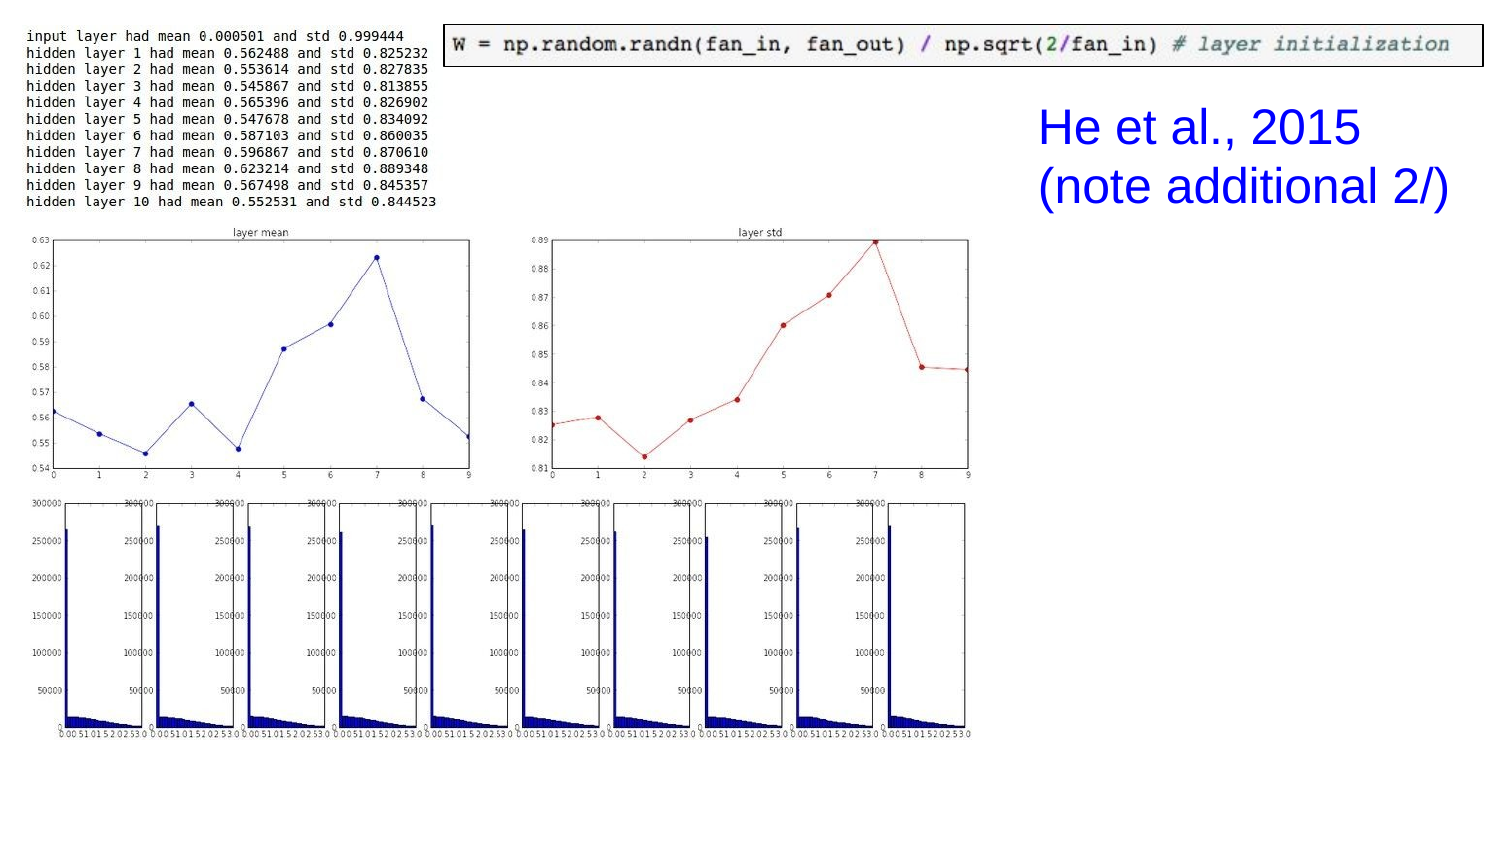

# He et al., 2015  (note additional 2/)
Lecture 6 - 53
3/24/2021
Fei-Fei Li & Justin Johnson & Serena Yeung	Lecture 6 -	April 19, 2018